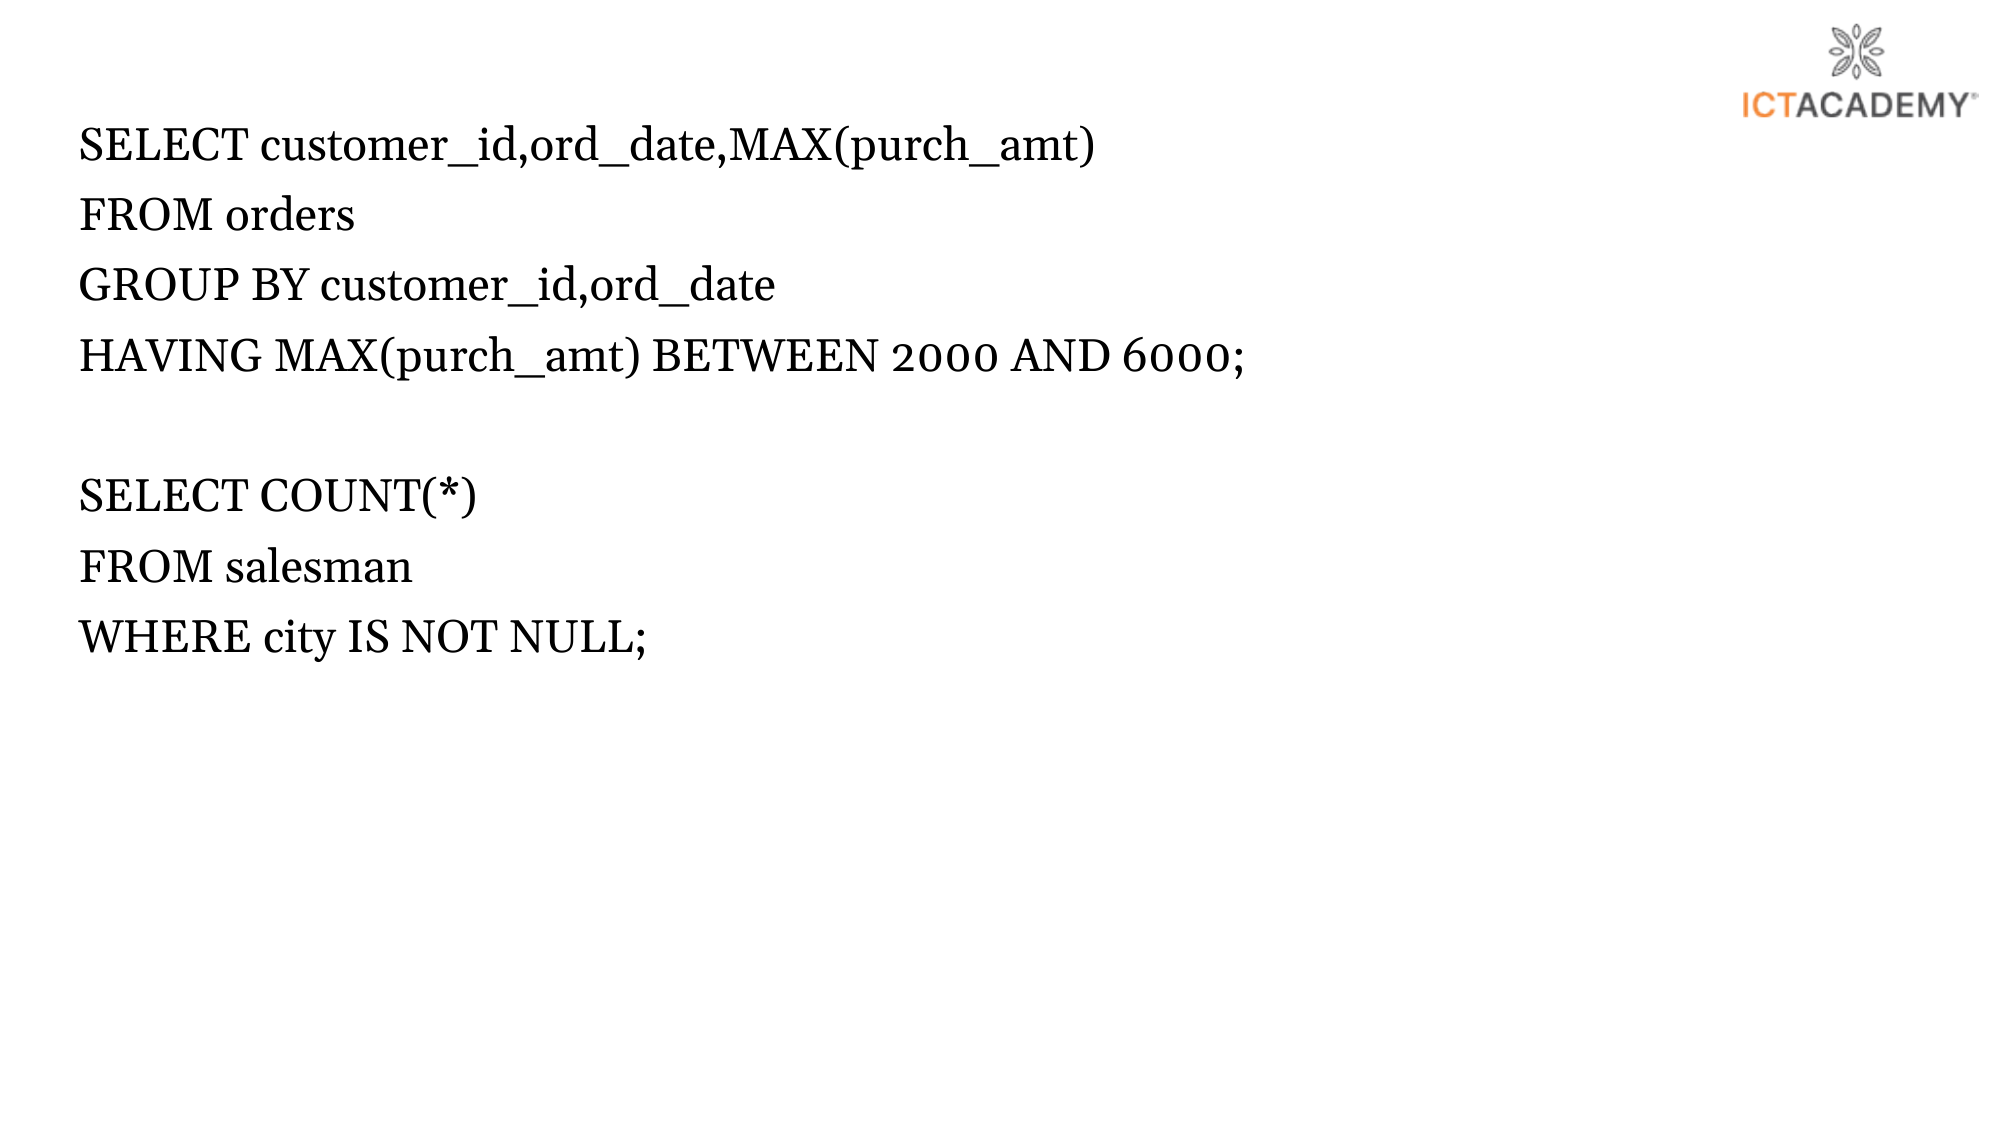

SELECT customer_id,ord_date,MAX(purch_amt)
FROM orders
GROUP BY customer_id,ord_date
HAVING MAX(purch_amt) BETWEEN 2000 AND 6000;

SELECT COUNT(*)
FROM salesman
WHERE city IS NOT NULL;